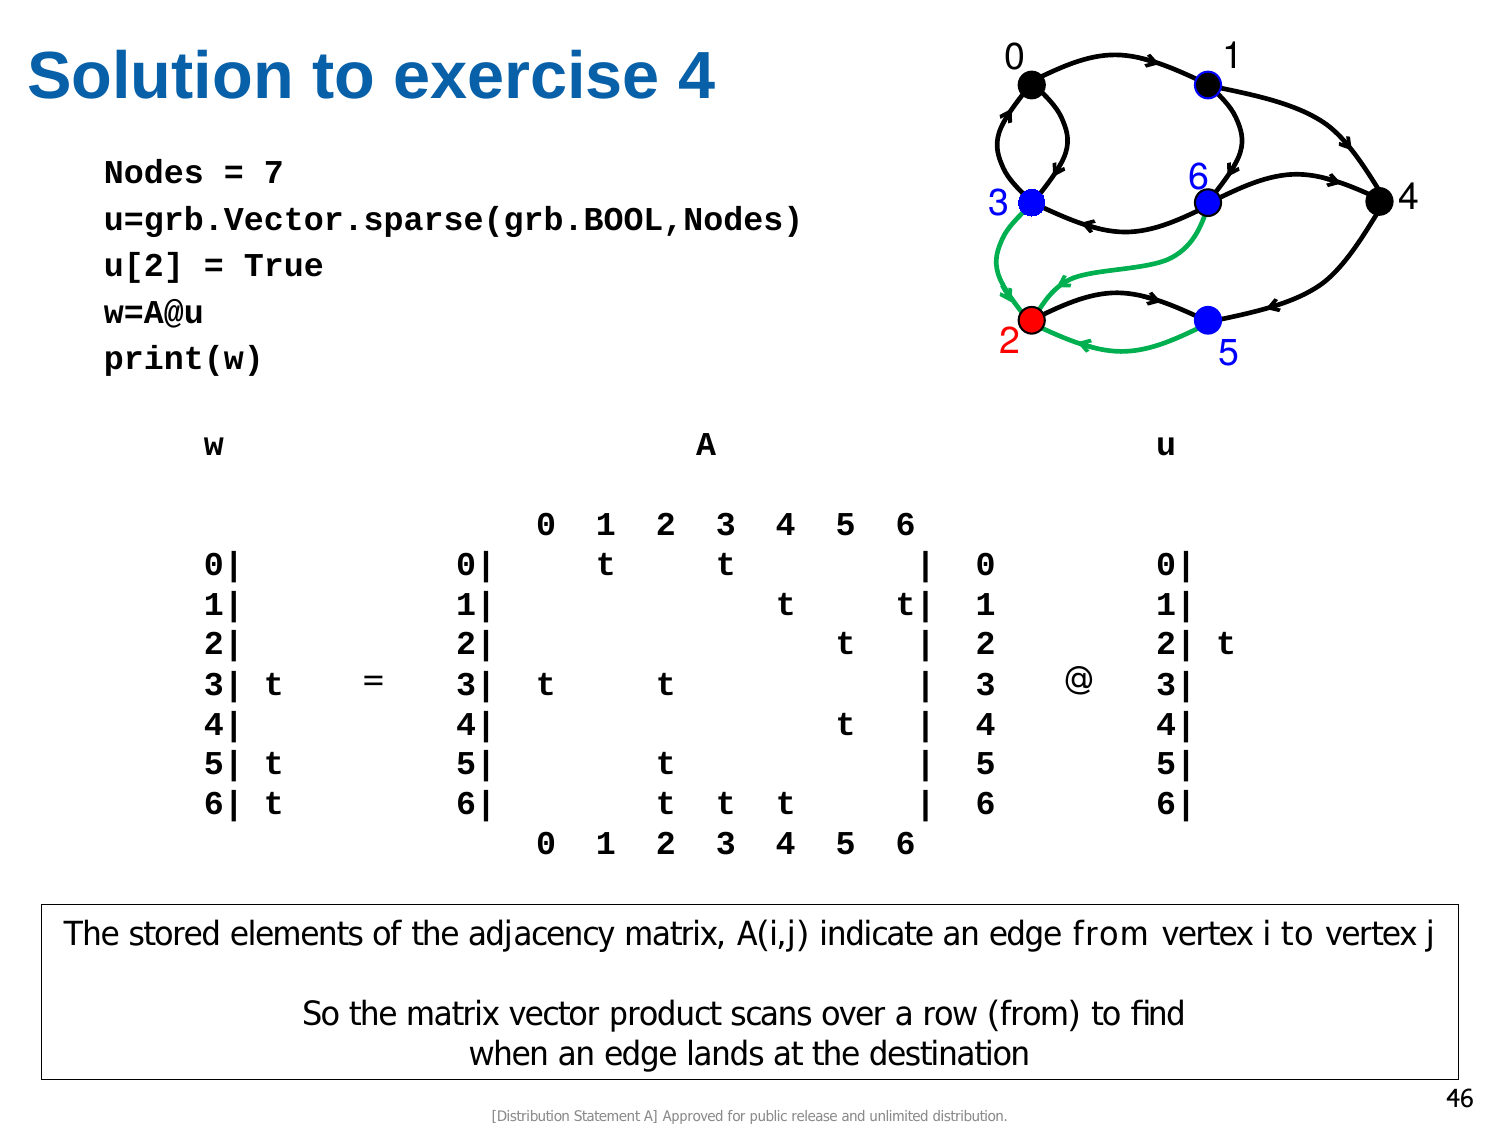

1
0

6

4

3

2
5

# Solution to exercise 4
Nodes = 7
u=grb.Vector.sparse(grb.BOOL,Nodes)
u[2] = True
w=A@u
print(w)

w

0|
1|
2|
3| t
4|
5| t
6| t
            A

    0  1  2  3  4  5  6
0|     t     t         |  0
1|              t     t|  1
2|                 t   |  2
3|  t     t            |  3
4|                 t   |  4
5|        t            |  5
6|        t  t  t      |  6
    0  1  2  3  4  5  6
u

0|
1|
2| t
3|
4|
5|
6|
=
@
The stored elements of the adjacency matrix, A(i,j) indicate an edge from vertex i to vertex j

So the matrix vector product scans over a row (from) to find
when an edge lands at the destination
46